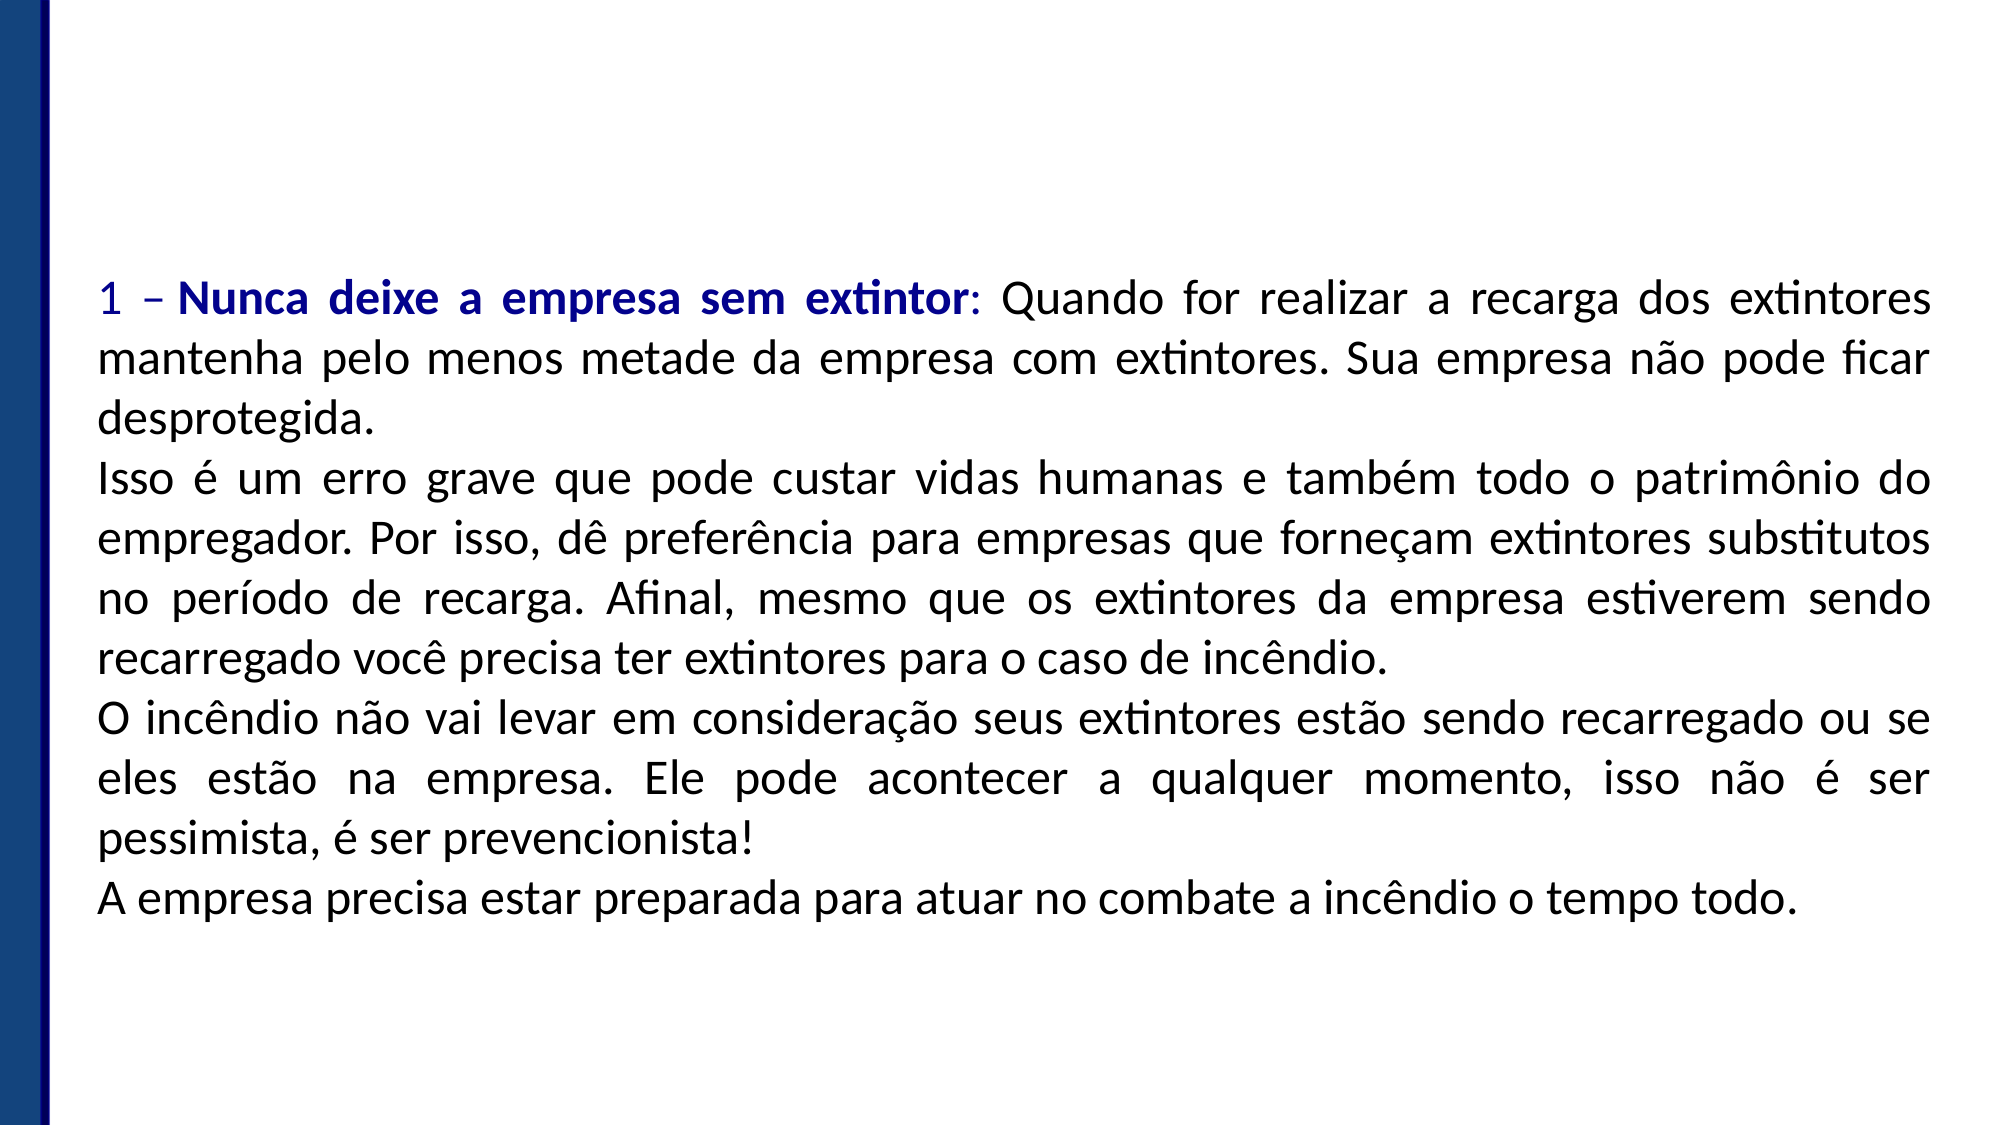

1 – Nunca deixe a empresa sem extintor: Quando for realizar a recarga dos extintores mantenha pelo menos metade da empresa com extintores. Sua empresa não pode ficar desprotegida.
Isso é um erro grave que pode custar vidas humanas e também todo o patrimônio do empregador. Por isso, dê preferência para empresas que forneçam extintores substitutos no período de recarga. Afinal, mesmo que os extintores da empresa estiverem sendo recarregado você precisa ter extintores para o caso de incêndio.
O incêndio não vai levar em consideração seus extintores estão sendo recarregado ou se eles estão na empresa. Ele pode acontecer a qualquer momento, isso não é ser pessimista, é ser prevencionista!
A empresa precisa estar preparada para atuar no combate a incêndio o tempo todo.